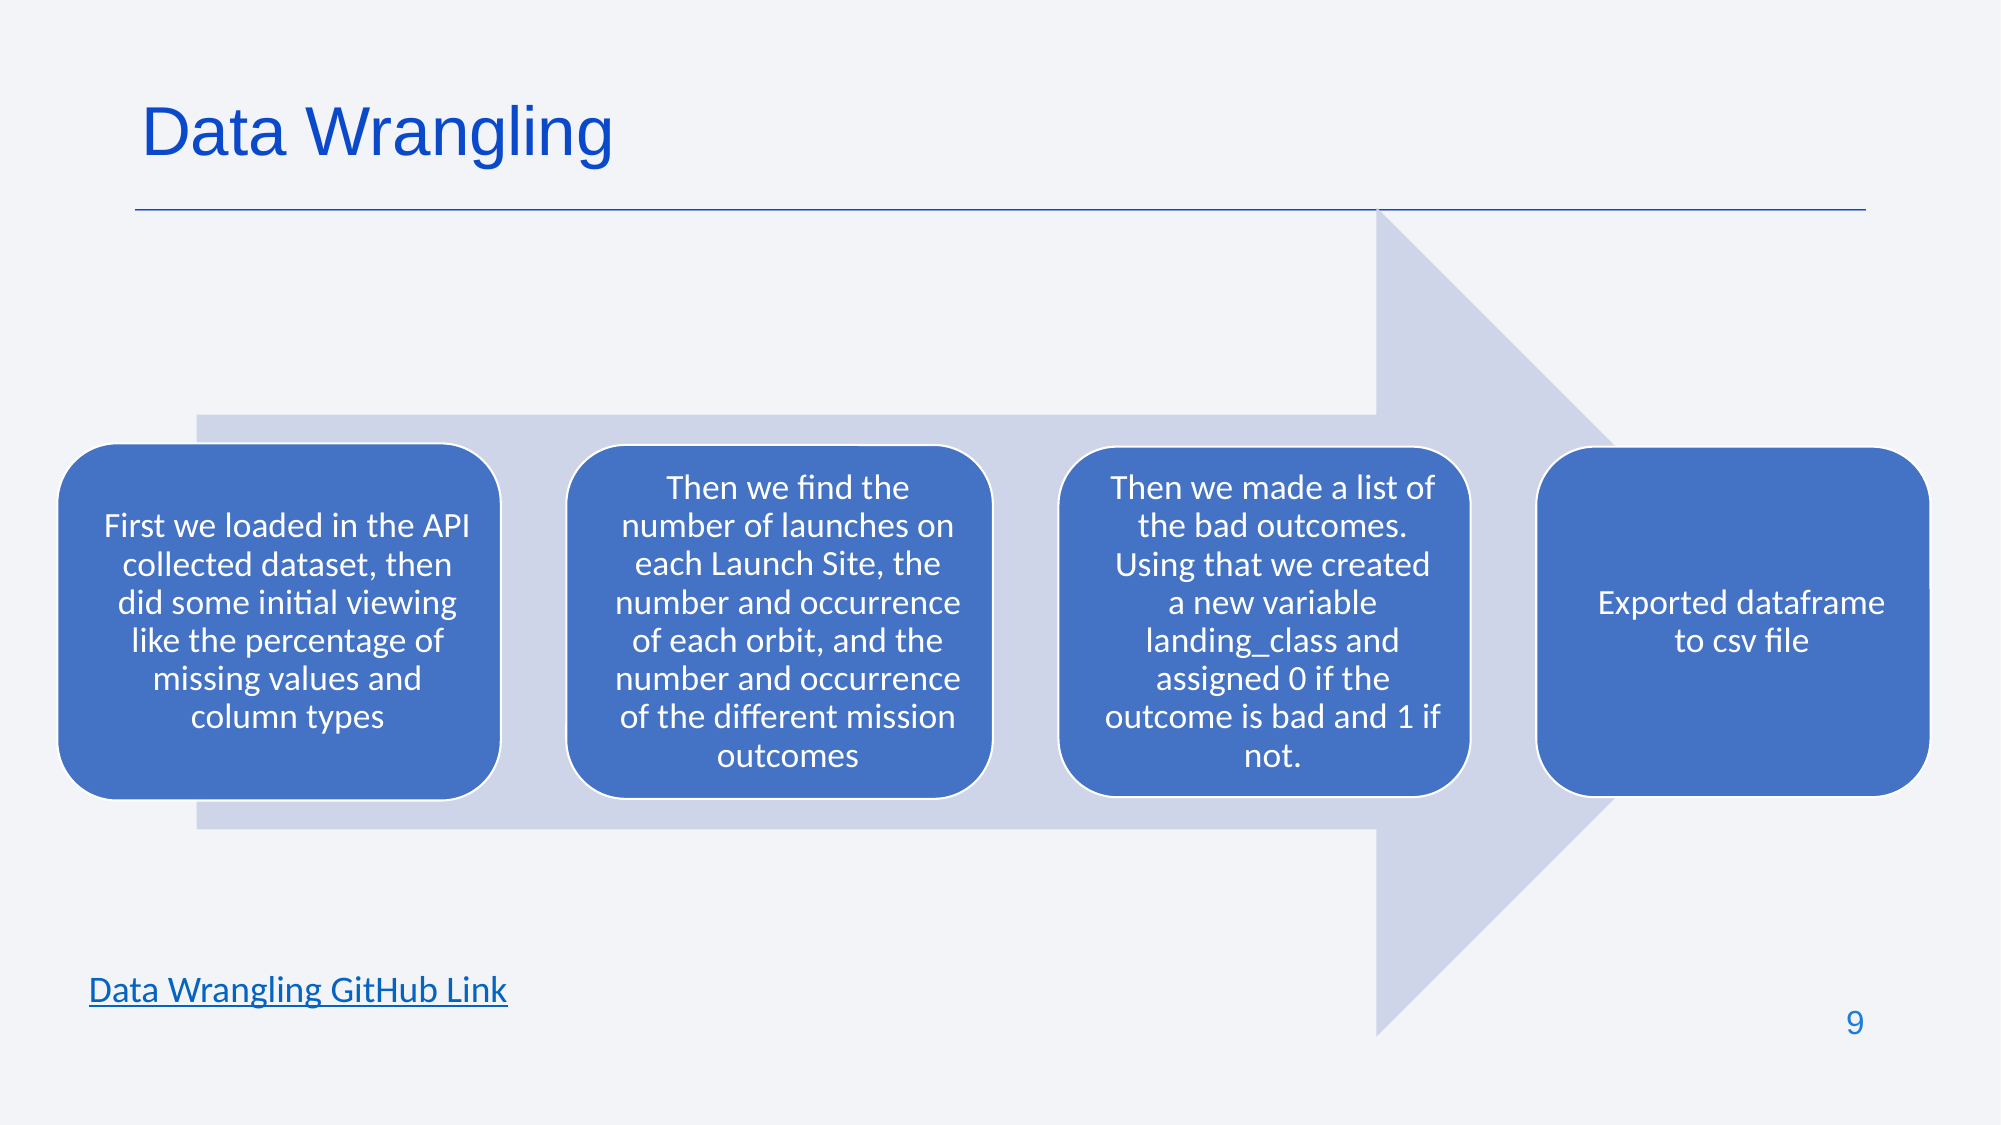

Data Wrangling
First we loaded in the API collected dataset, then did some initial viewing like the percentage of missing values and column types
Then we find the number of launches on each Launch Site, the number and occurrence of each orbit, and the number and occurrence of the different mission outcomes
Then we made a list of the bad outcomes. Using that we created a new variable landing_class and assigned 0 if the outcome is bad and 1 if not.
Exported dataframe to csv file
Data Wrangling GitHub Link
9